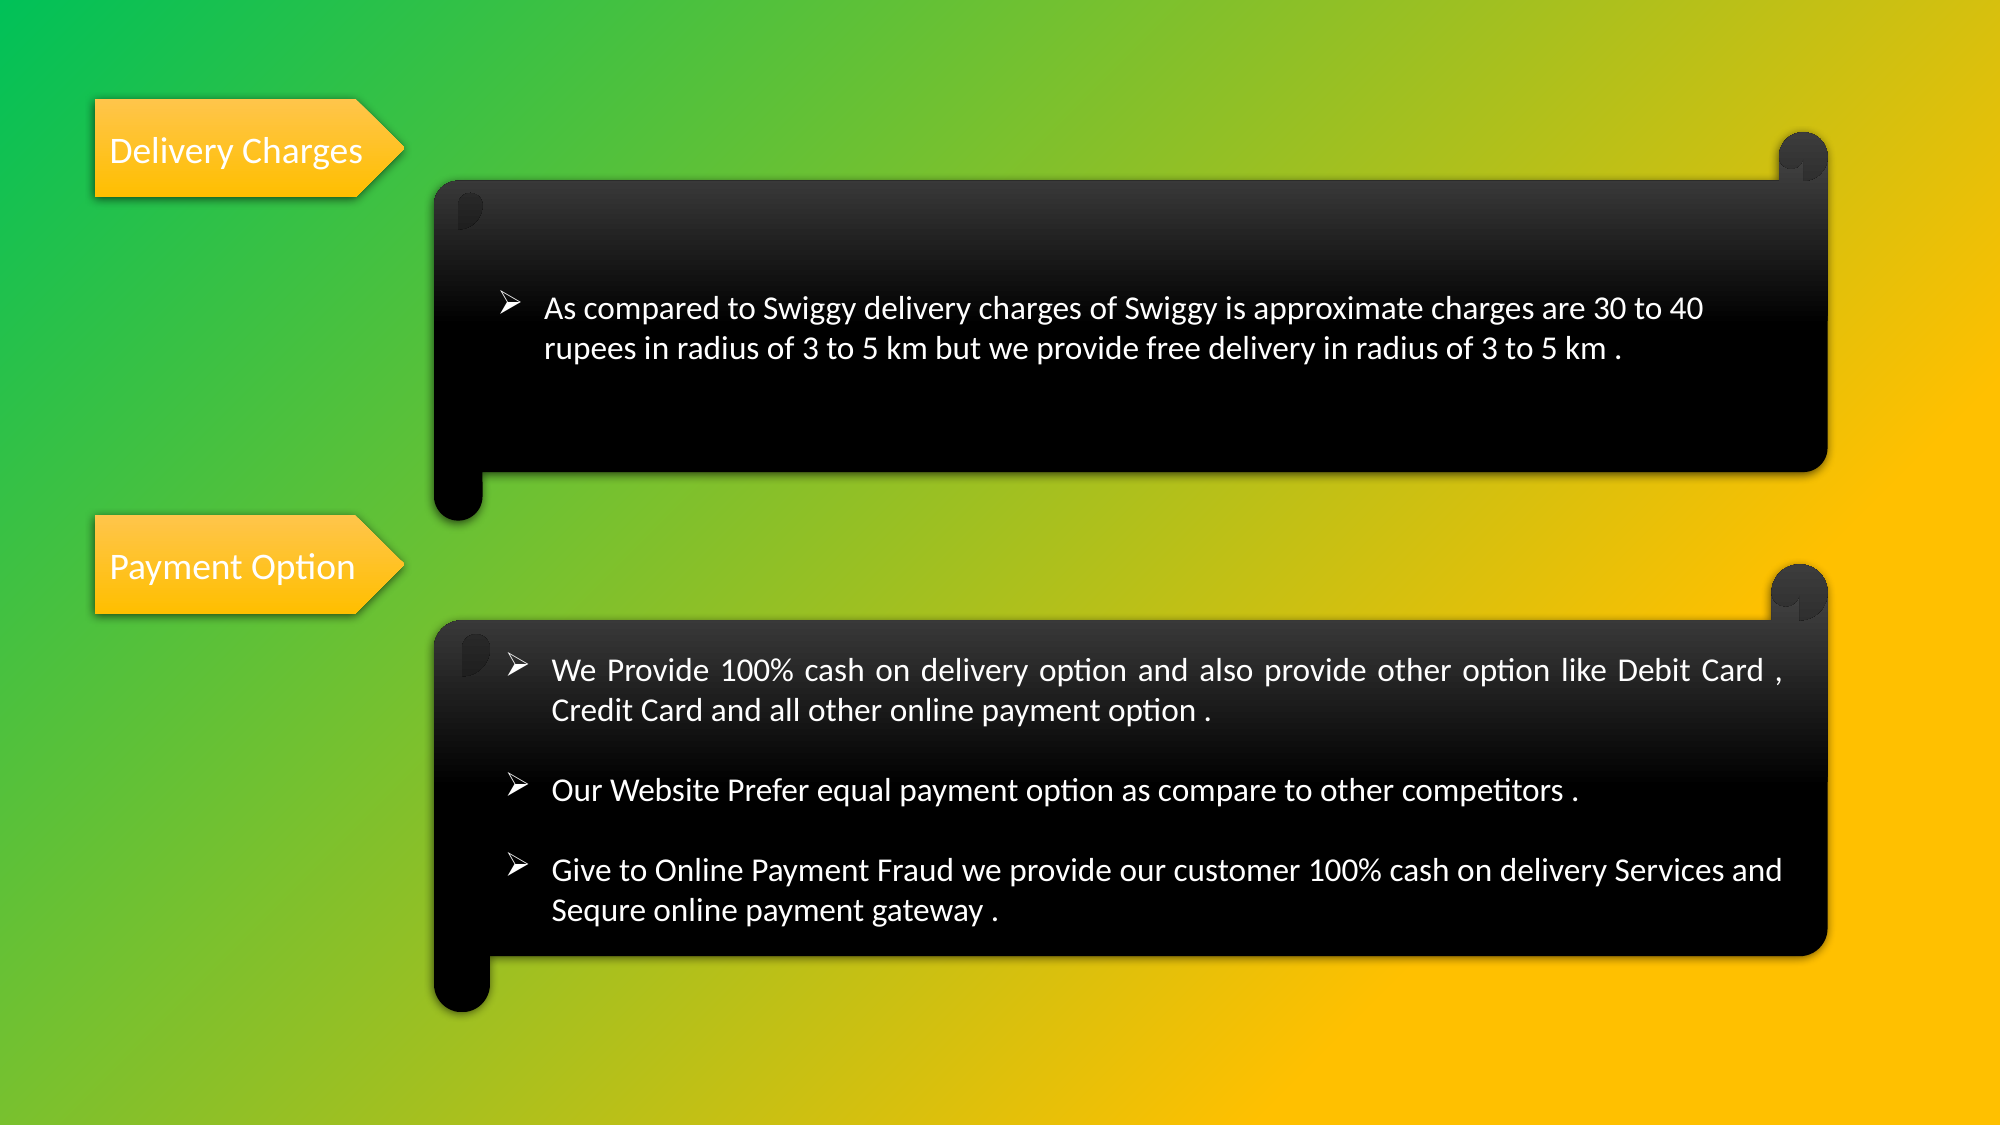

Delivery Charges
As compared to Swiggy delivery charges of Swiggy is approximate charges are 30 to 40 rupees in radius of 3 to 5 km but we provide free delivery in radius of 3 to 5 km .

Payment Option
We Provide 100% cash on delivery option and also provide other option like Debit Card , Credit Card and all other online payment option .

Our Website Prefer equal payment option as compare to other competitors .

Give to Online Payment Fraud we provide our customer 100% cash on delivery Services and Sequre online payment gateway .